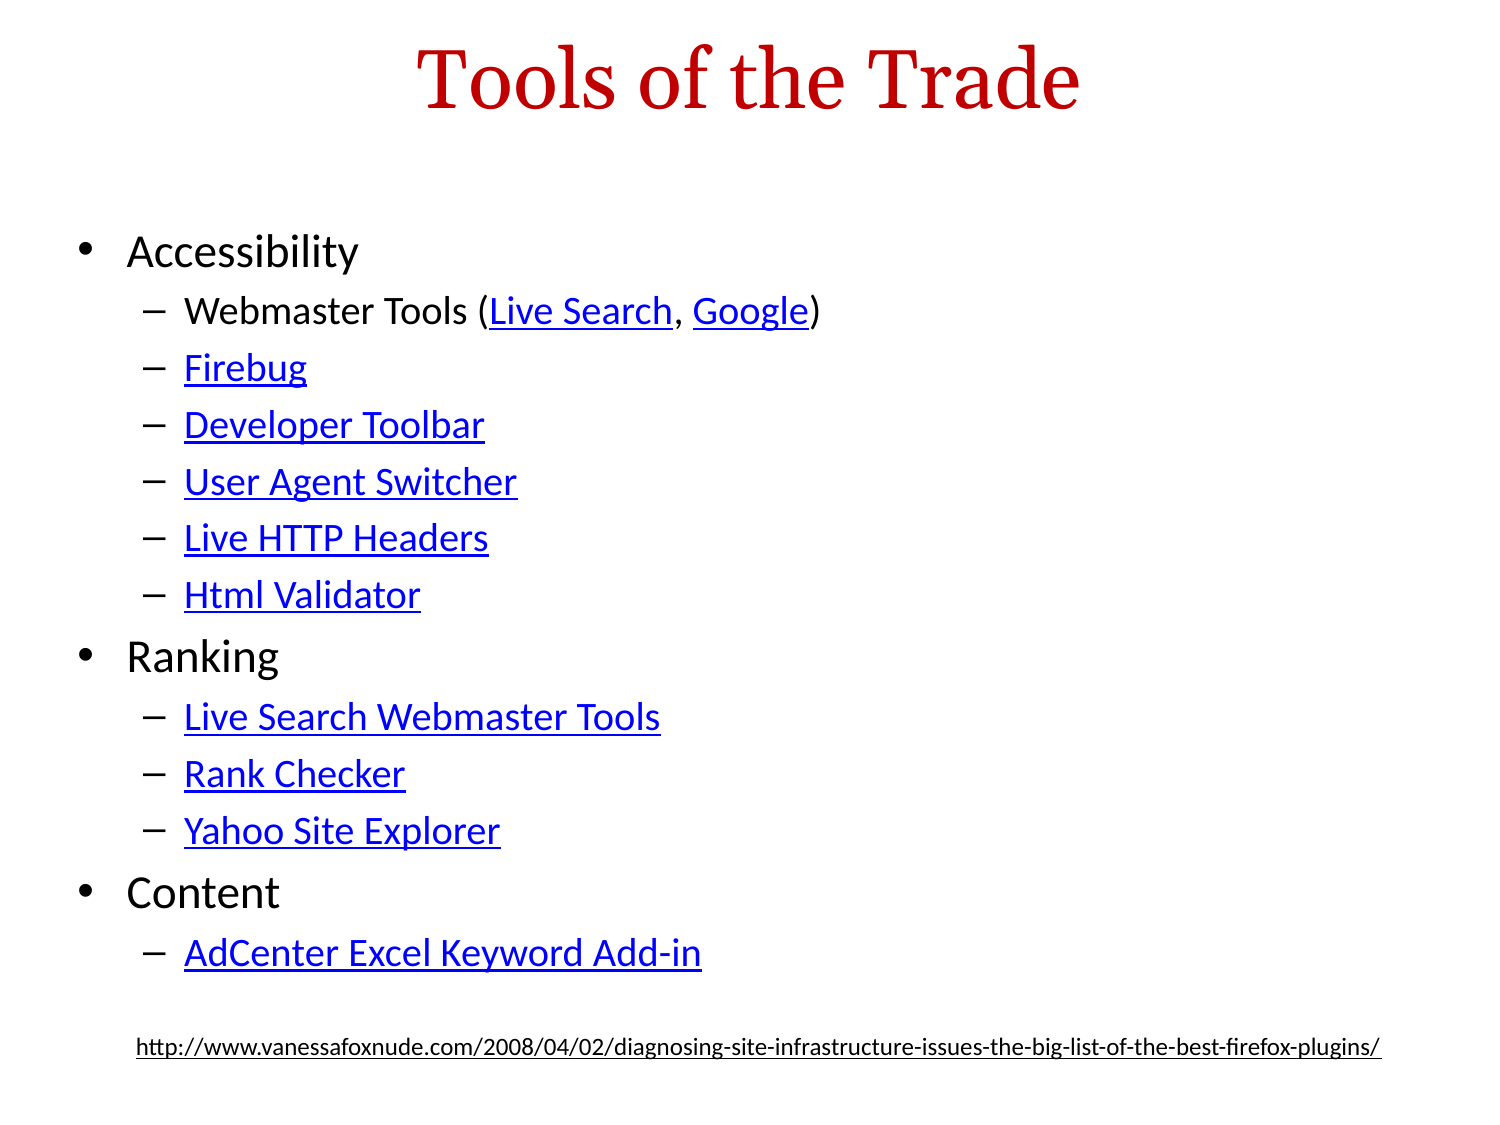

# Tools of the Trade
Accessibility
Webmaster Tools (Live Search, Google)
Firebug
Developer Toolbar
User Agent Switcher
Live HTTP Headers
Html Validator
Ranking
Live Search Webmaster Tools
Rank Checker
Yahoo Site Explorer
Content
AdCenter Excel Keyword Add-in
http://www.vanessafoxnude.com/2008/04/02/diagnosing-site-infrastructure-issues-the-big-list-of-the-best-firefox-plugins/